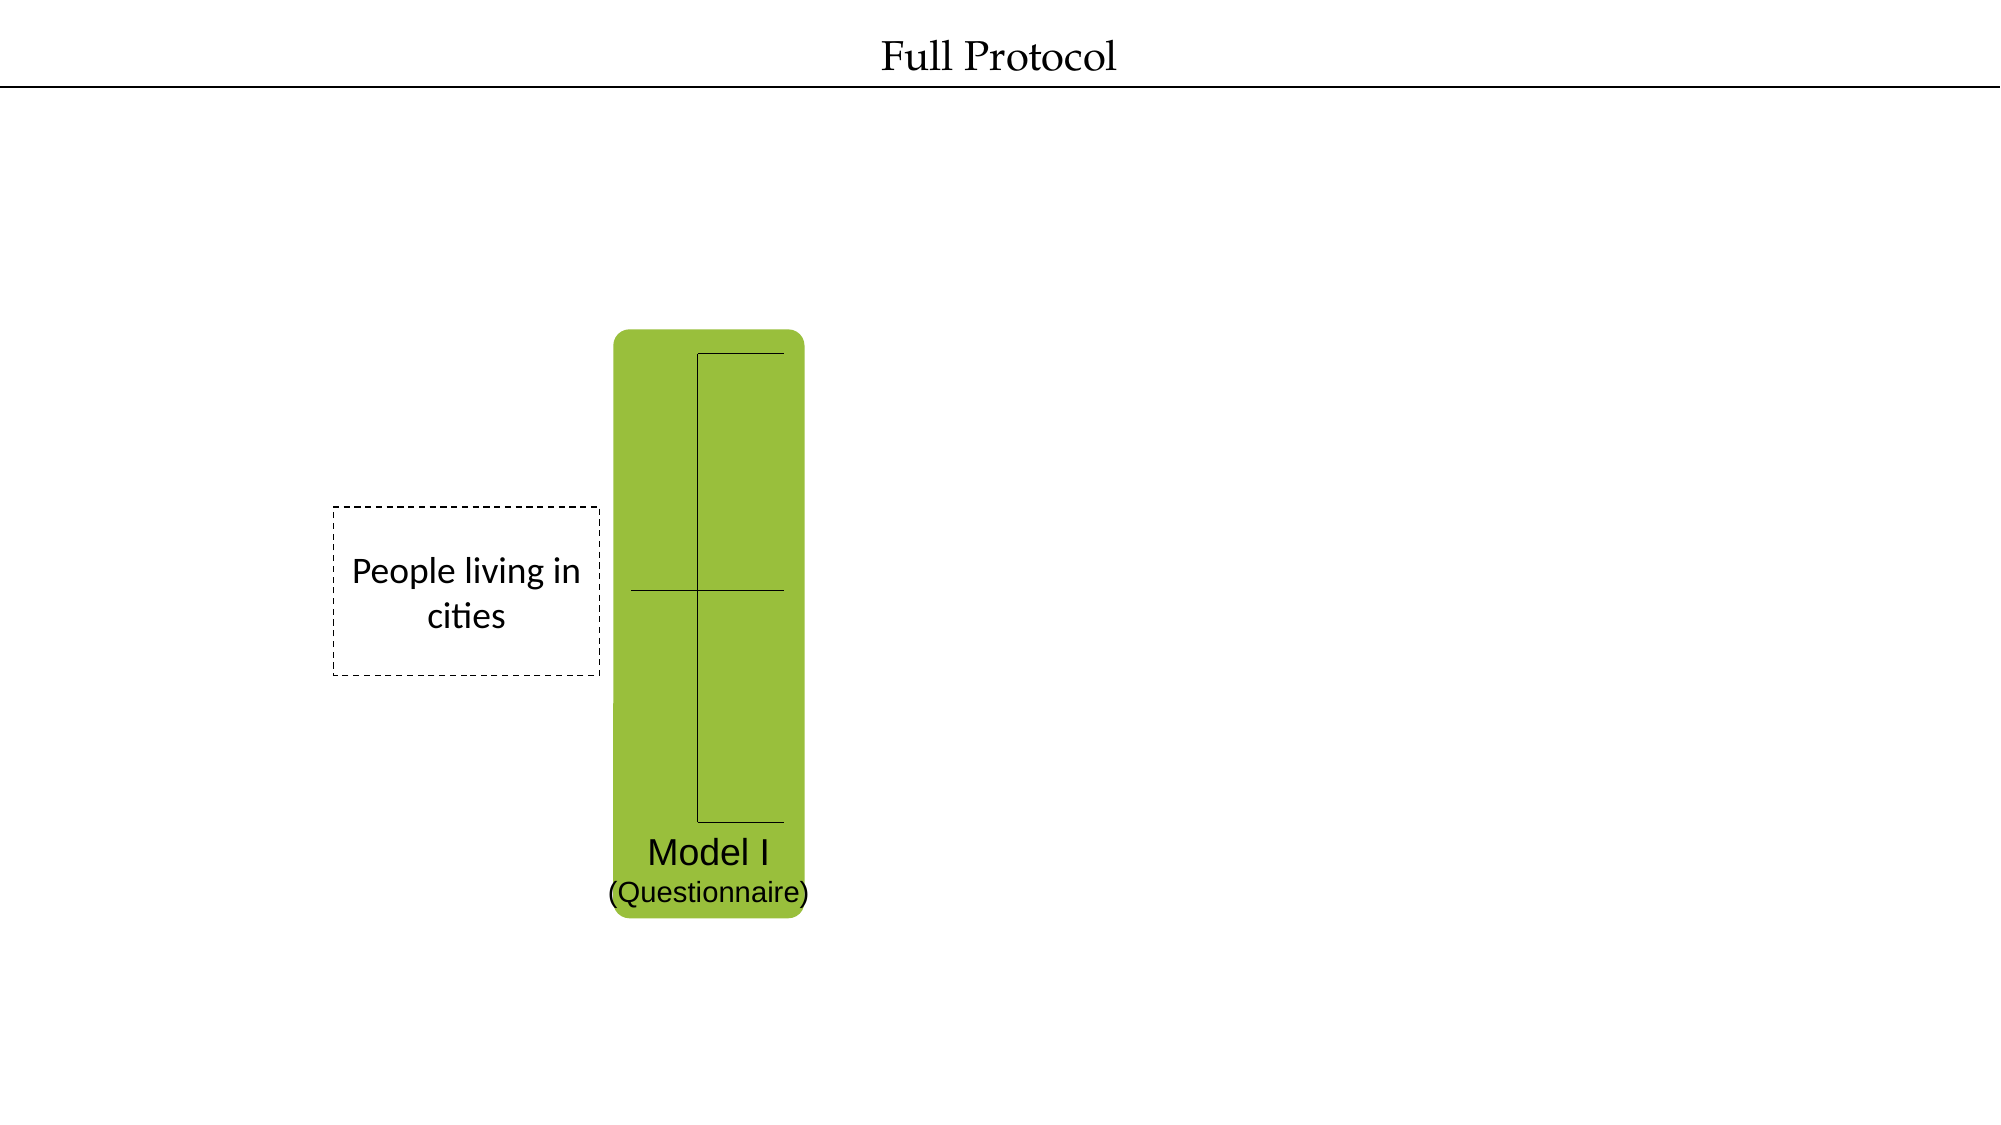

Full Protocol

People living in cities
Model I
(Questionnaire)